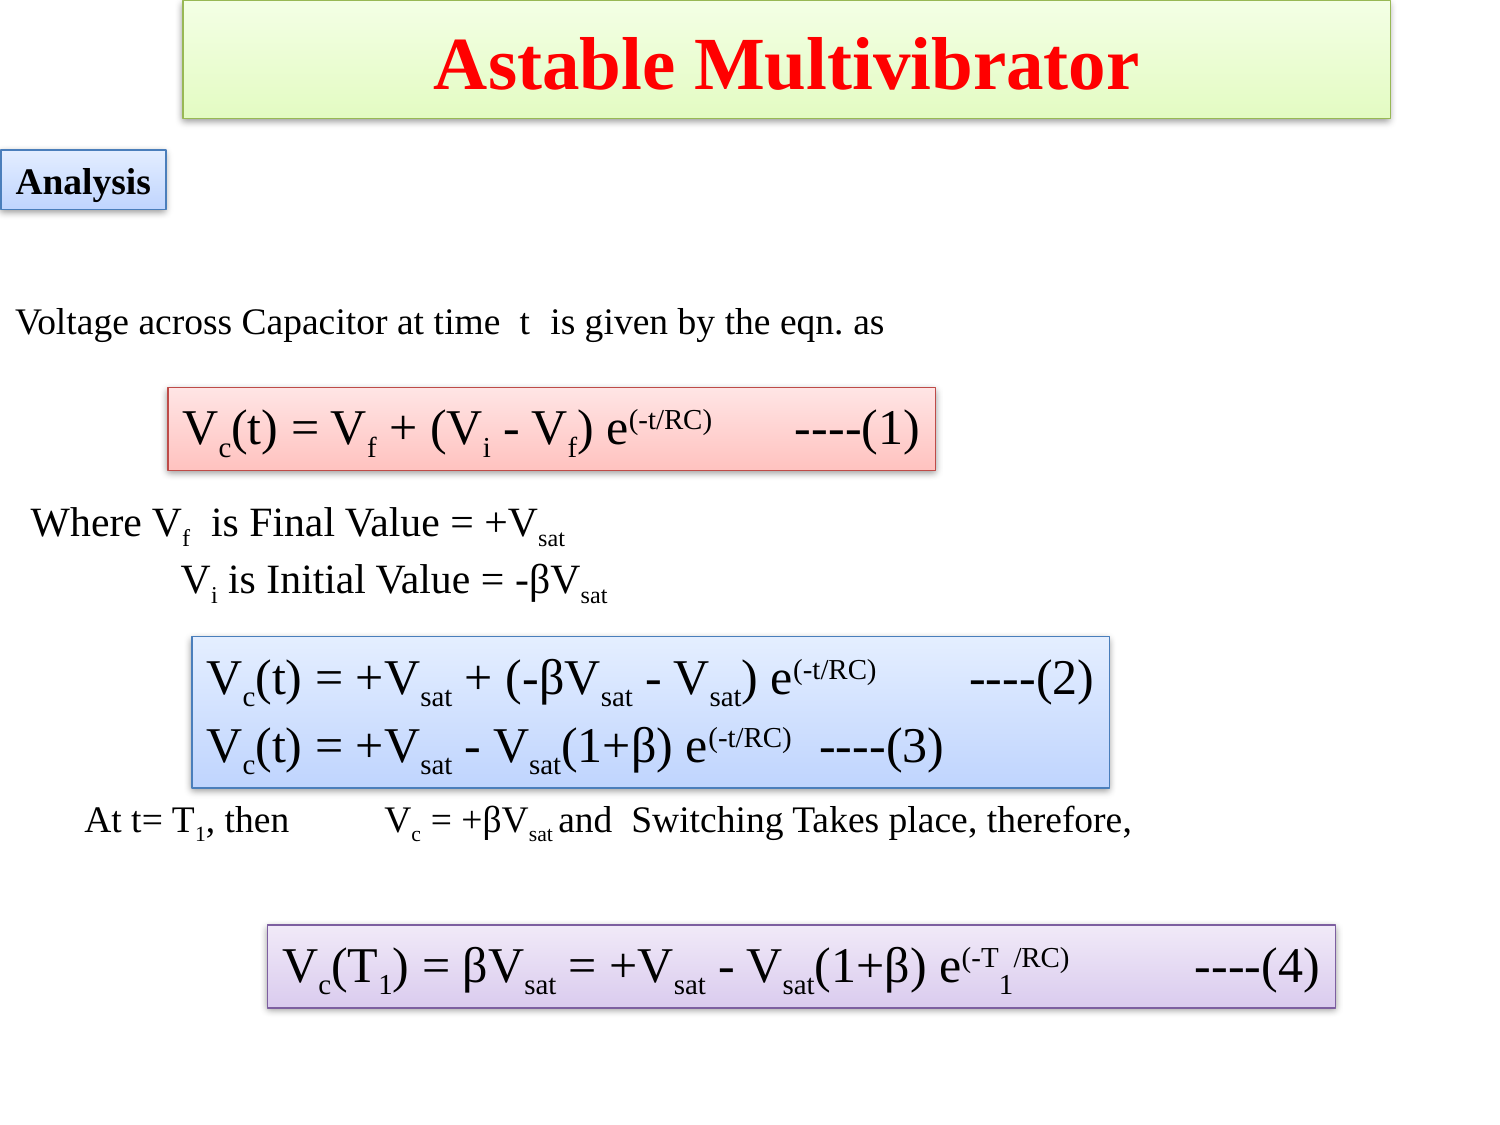

Astable Multivibrator
Analysis
Voltage across Capacitor at time  t  is given by the eqn. as
Vc(t) = Vf + (Vi - Vf) e(-t/RC)	 ----(1)
Where Vf  is Final Value = +Vsat
	Vi is Initial Value = -βVsat
Vc(t) = +Vsat + (-βVsat - Vsat) e(-t/RC)	 ----(2)
Vc(t) = +Vsat - Vsat(1+β) e(-t/RC)	 ----(3)
At t= T1, then	Vc = +βVsat and  Switching Takes place, therefore,
Vc(T1) = βVsat = +Vsat - Vsat(1+β) e(-T1/RC)	 ----(4)